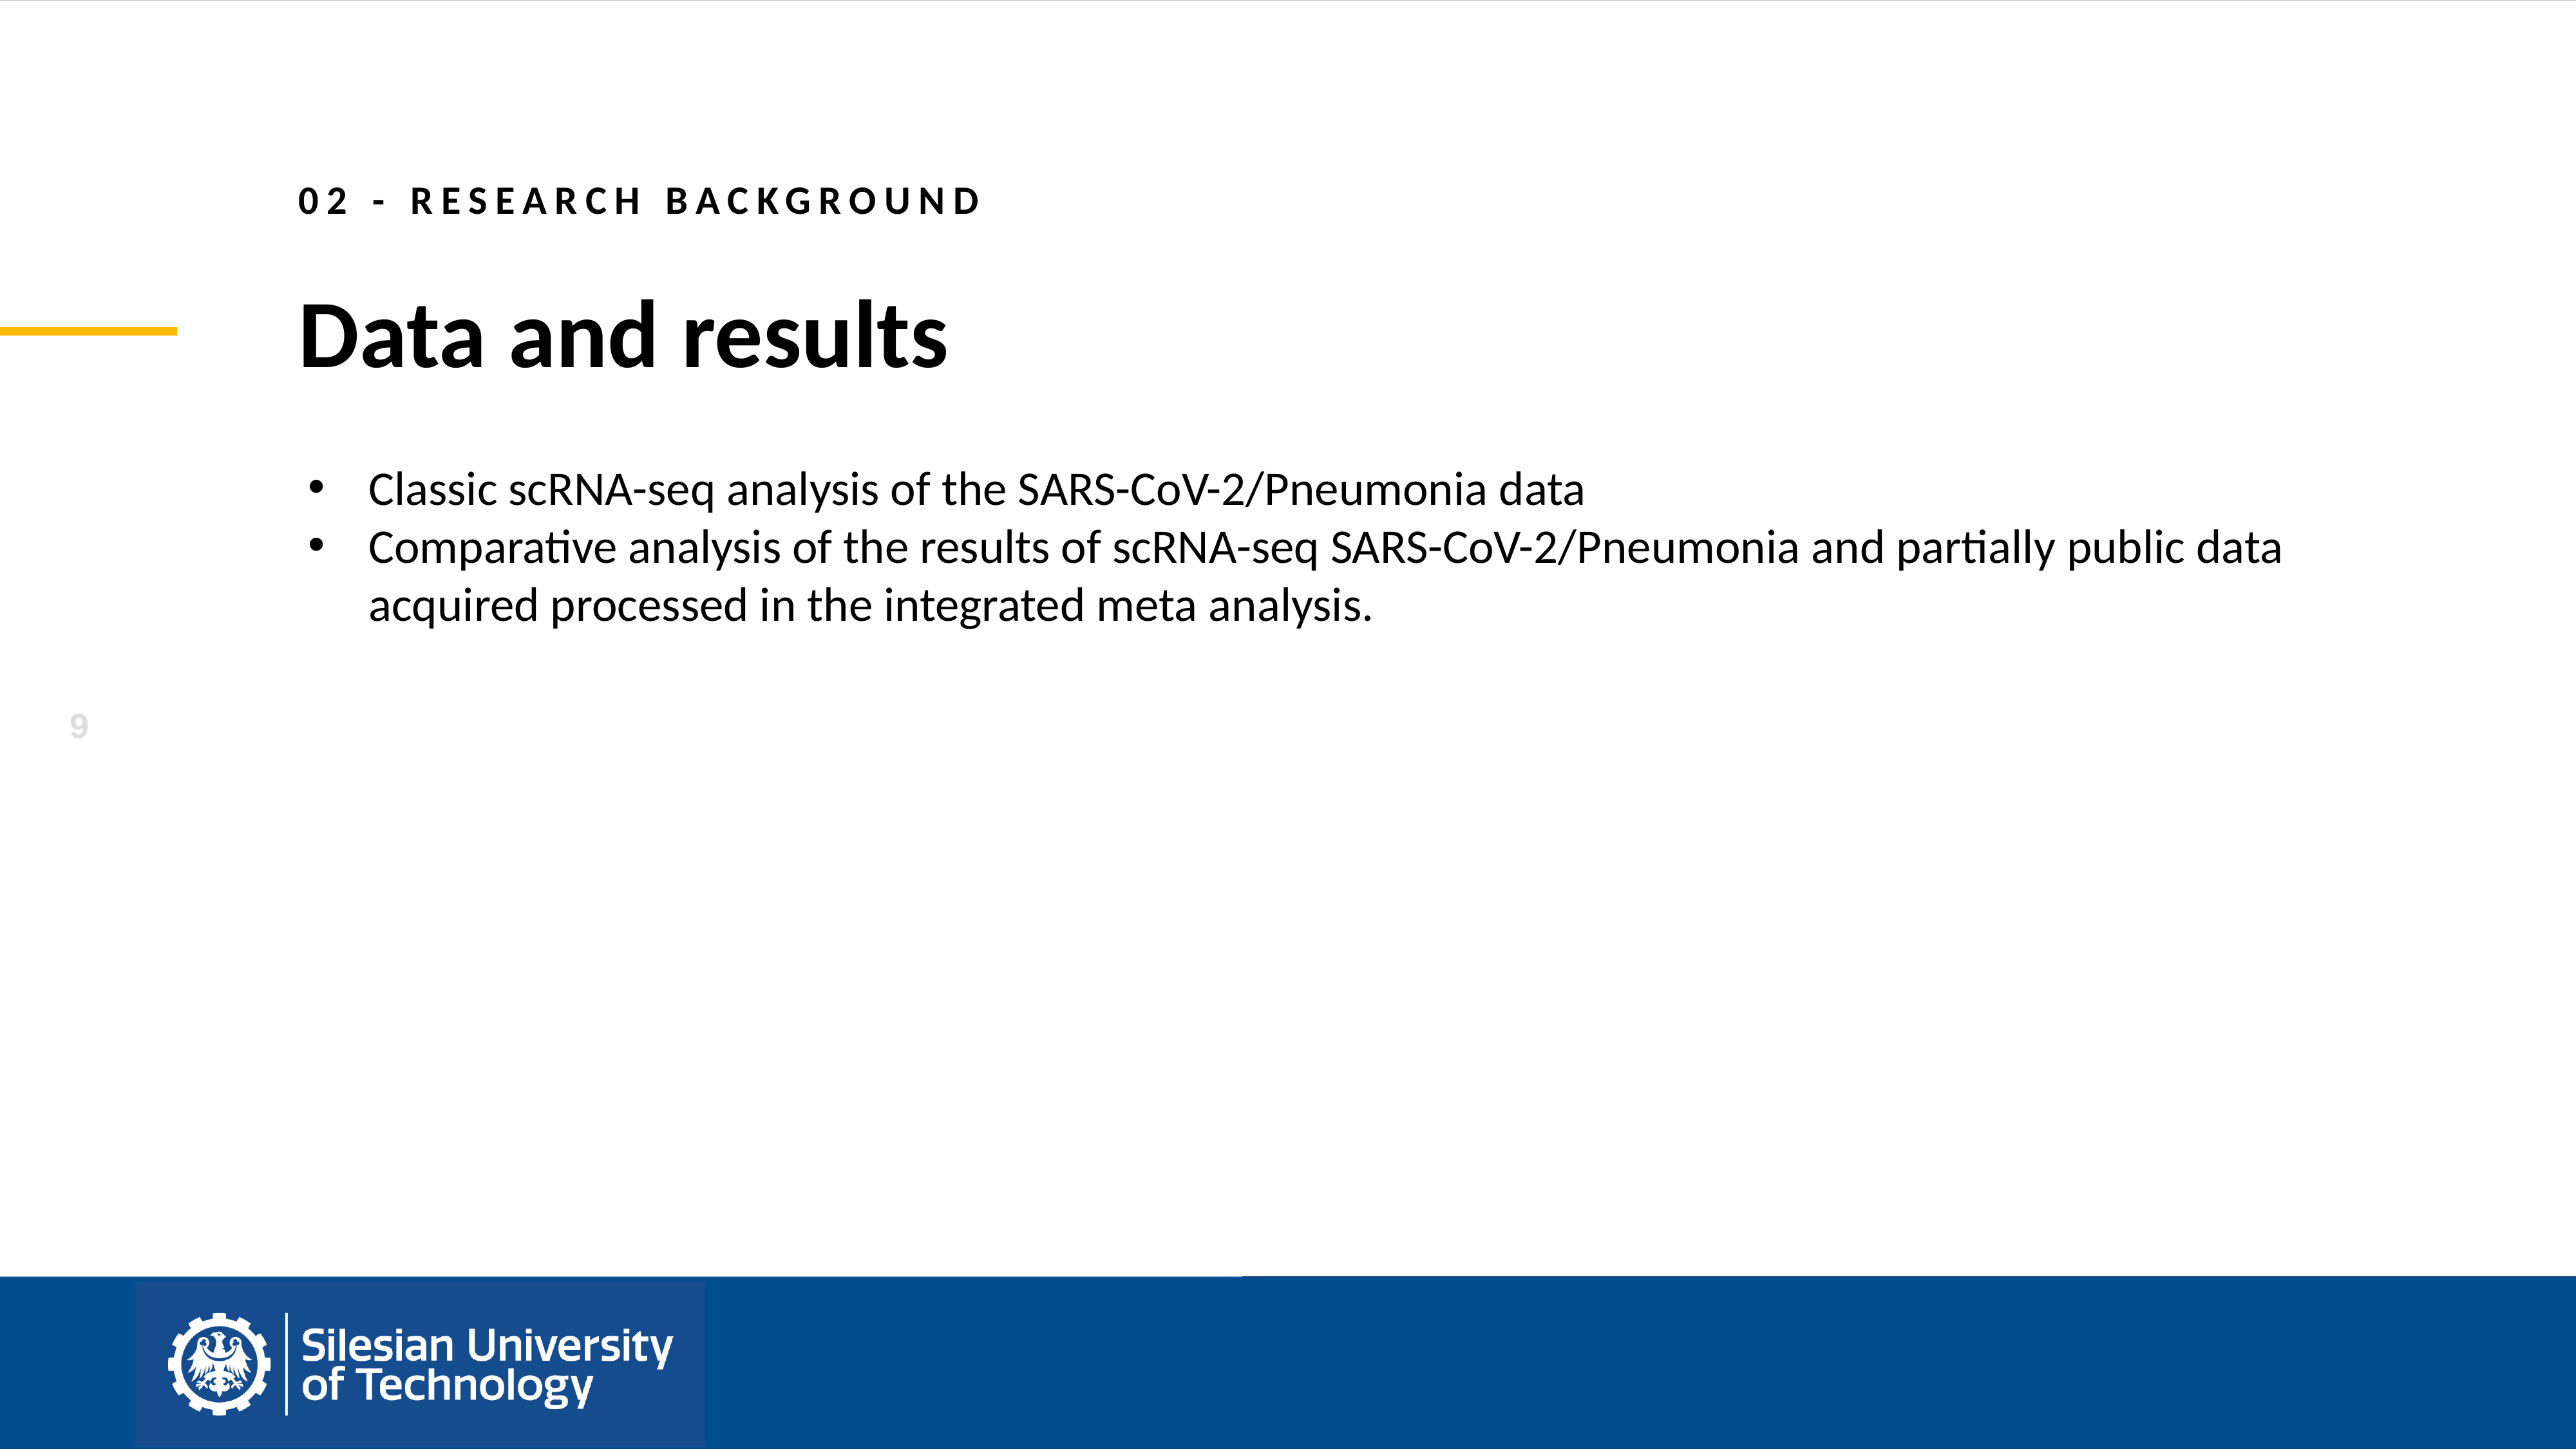

02 - Research background
Data and results
Classic scRNA-seq analysis of the SARS-CoV-2/Pneumonia data
Comparative analysis of the results of scRNA-seq SARS-CoV-2/Pneumonia and partially public data acquired processed in the integrated meta analysis.